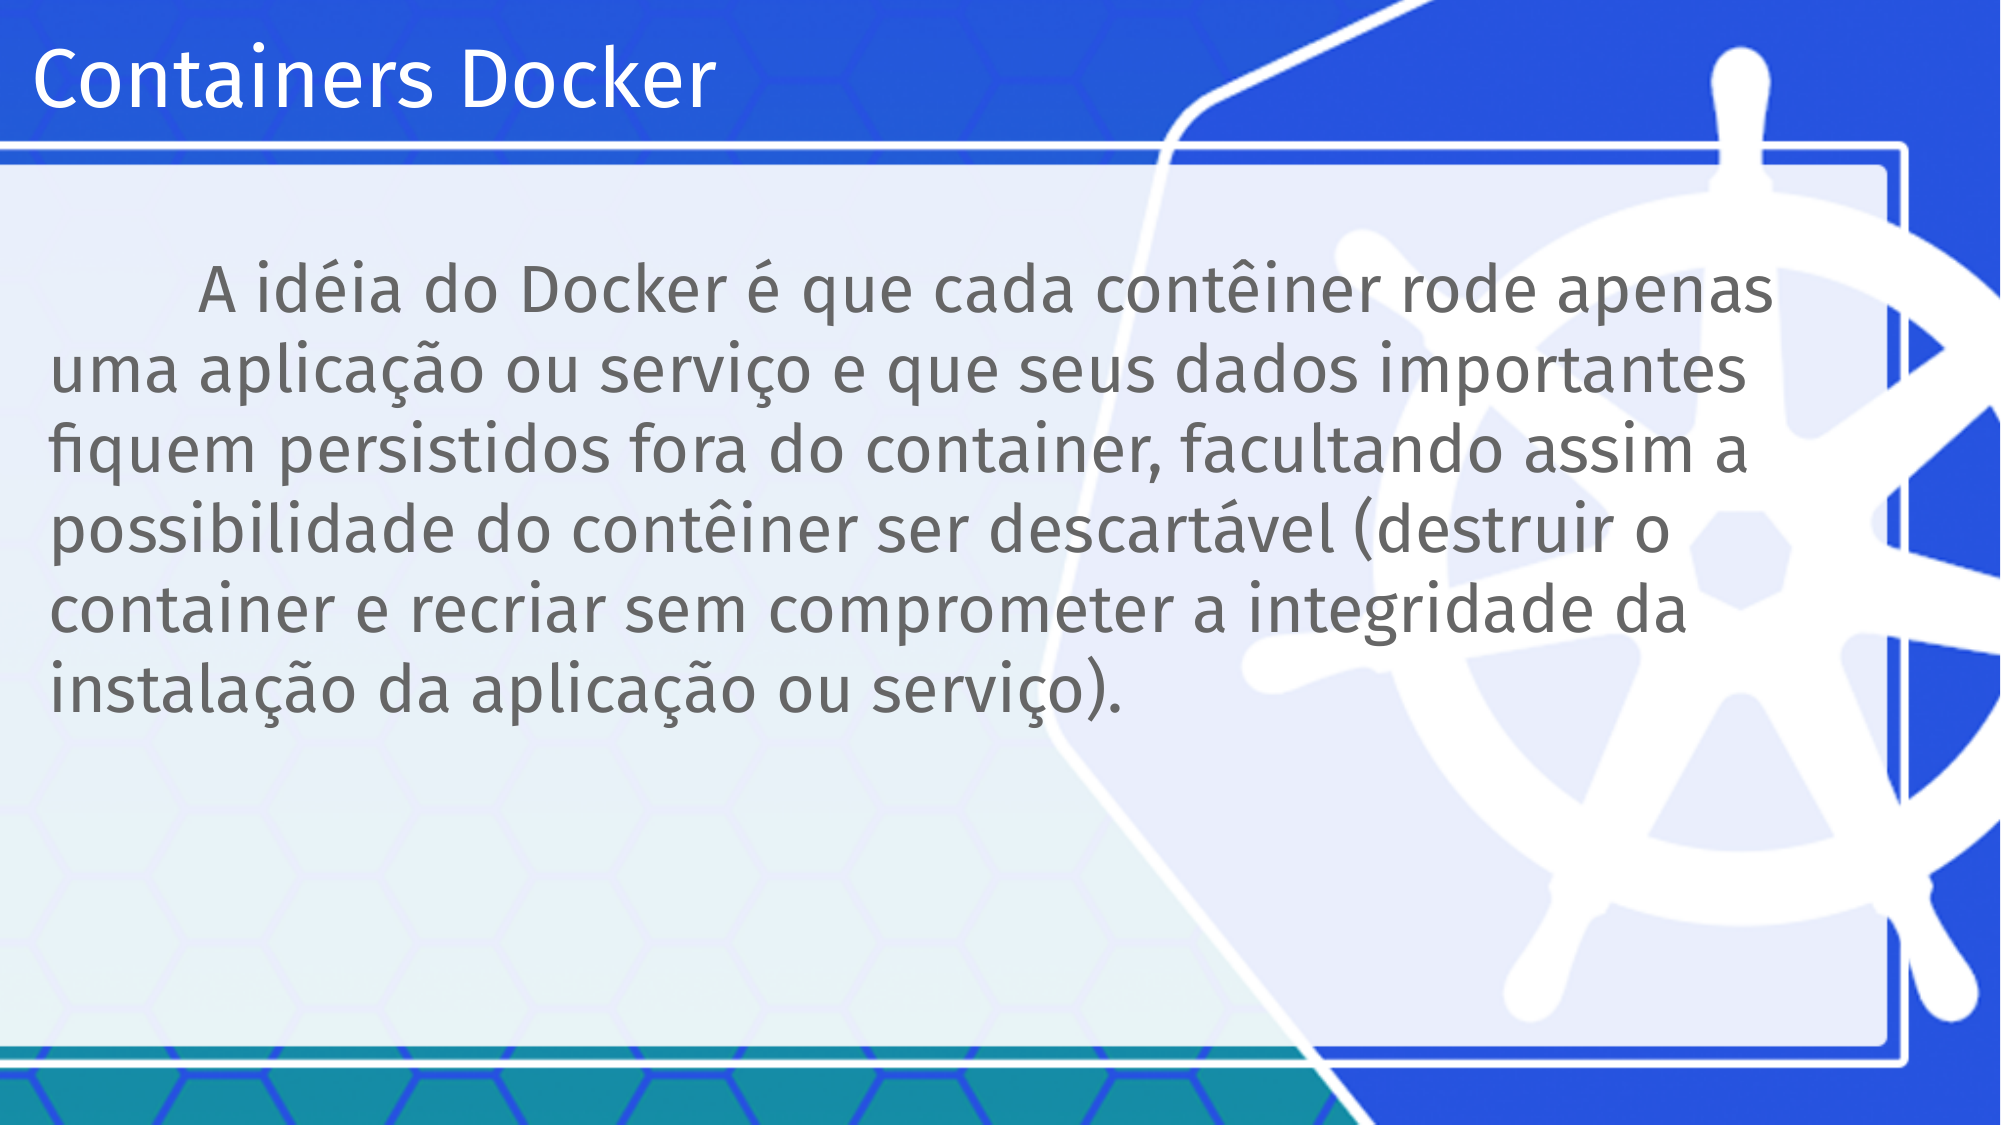

Containers Docker
	A idéia do Docker é que cada contêiner rode apenas uma aplicação ou serviço e que seus dados importantes fiquem persistidos fora do container, facultando assim a possibilidade do contêiner ser descartável (destruir o container e recriar sem comprometer a integridade da instalação da aplicação ou serviço).